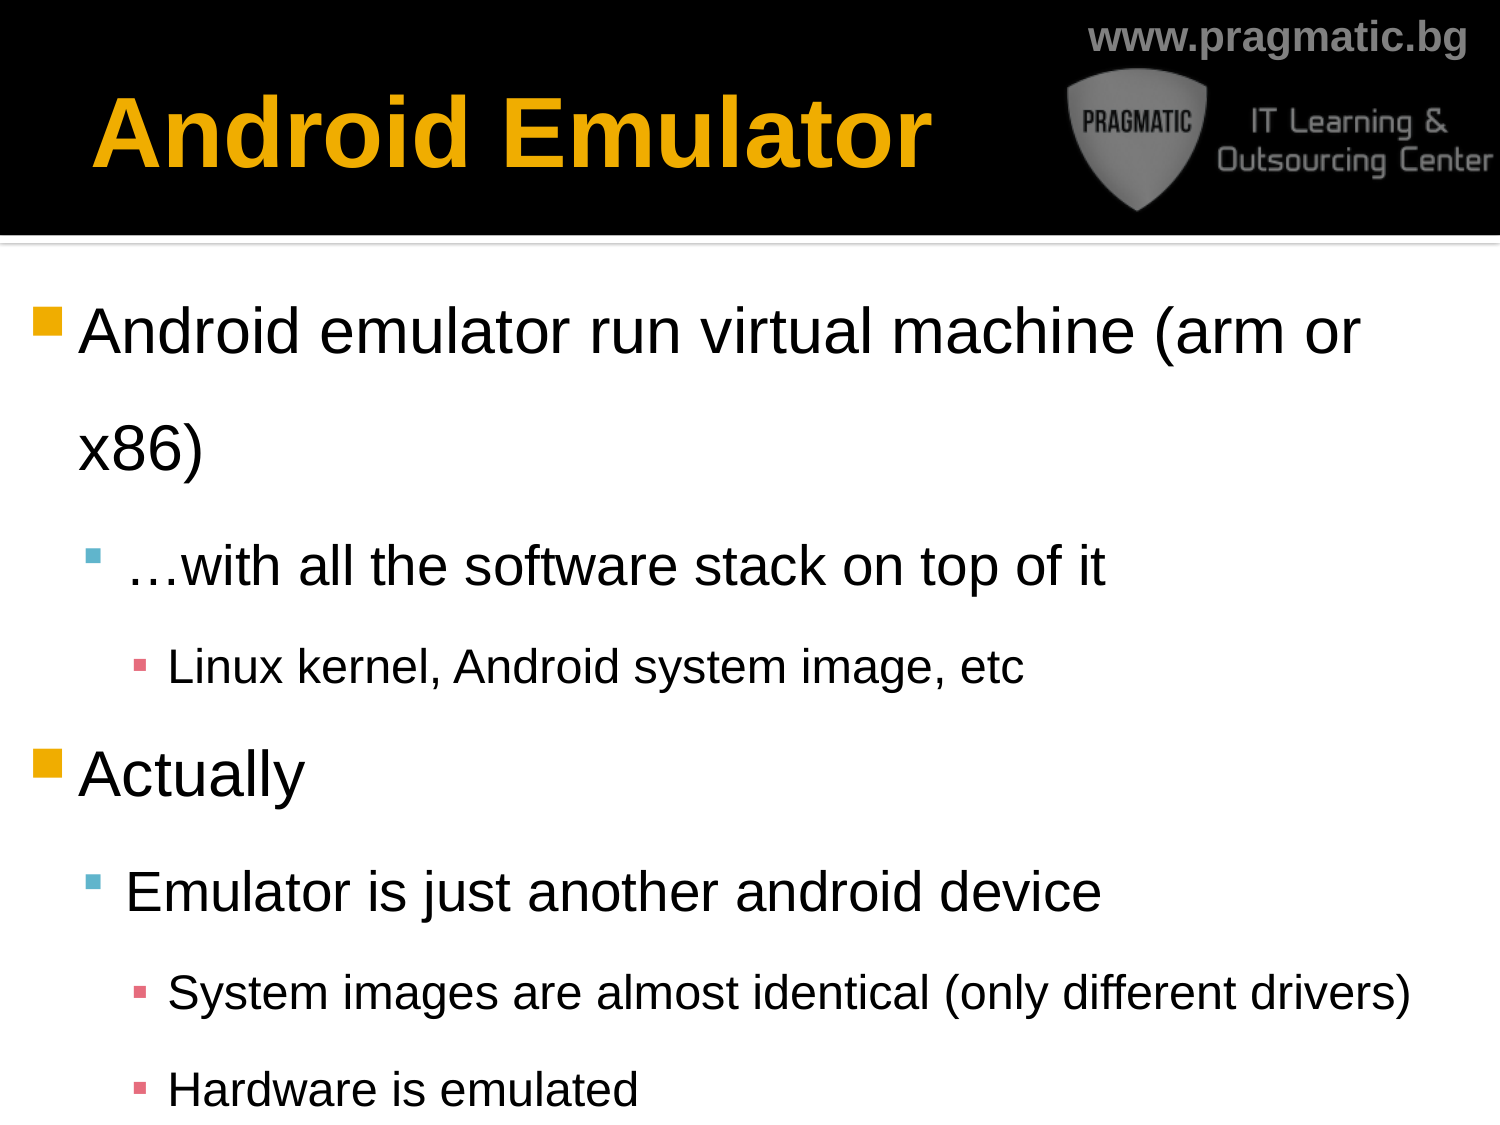

# Android Emulator
Android emulator run virtual machine (arm or x86)
…with all the software stack on top of it
Linux kernel, Android system image, etc
Actually
Emulator is just another android device
System images are almost identical (only different drivers)
Hardware is emulated